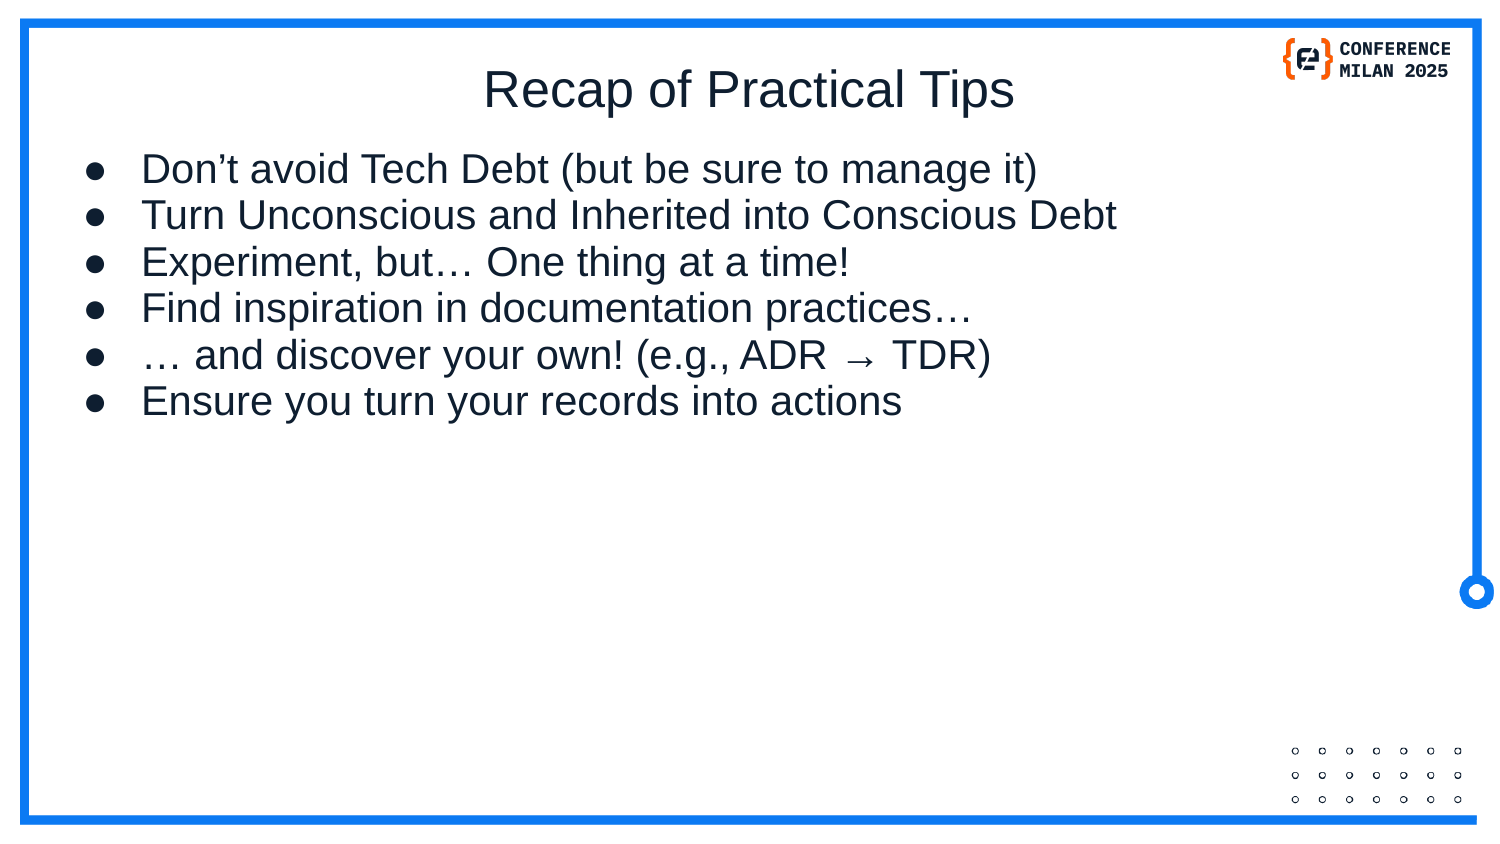

Recap of Practical Tips
# Don’t avoid Tech Debt (but be sure to manage it)
Turn Unconscious and Inherited into Conscious Debt
Experiment, but… One thing at a time!
Find inspiration in documentation practices…
… and discover your own! (e.g., ADR → TDR)
Ensure you turn your records into actions